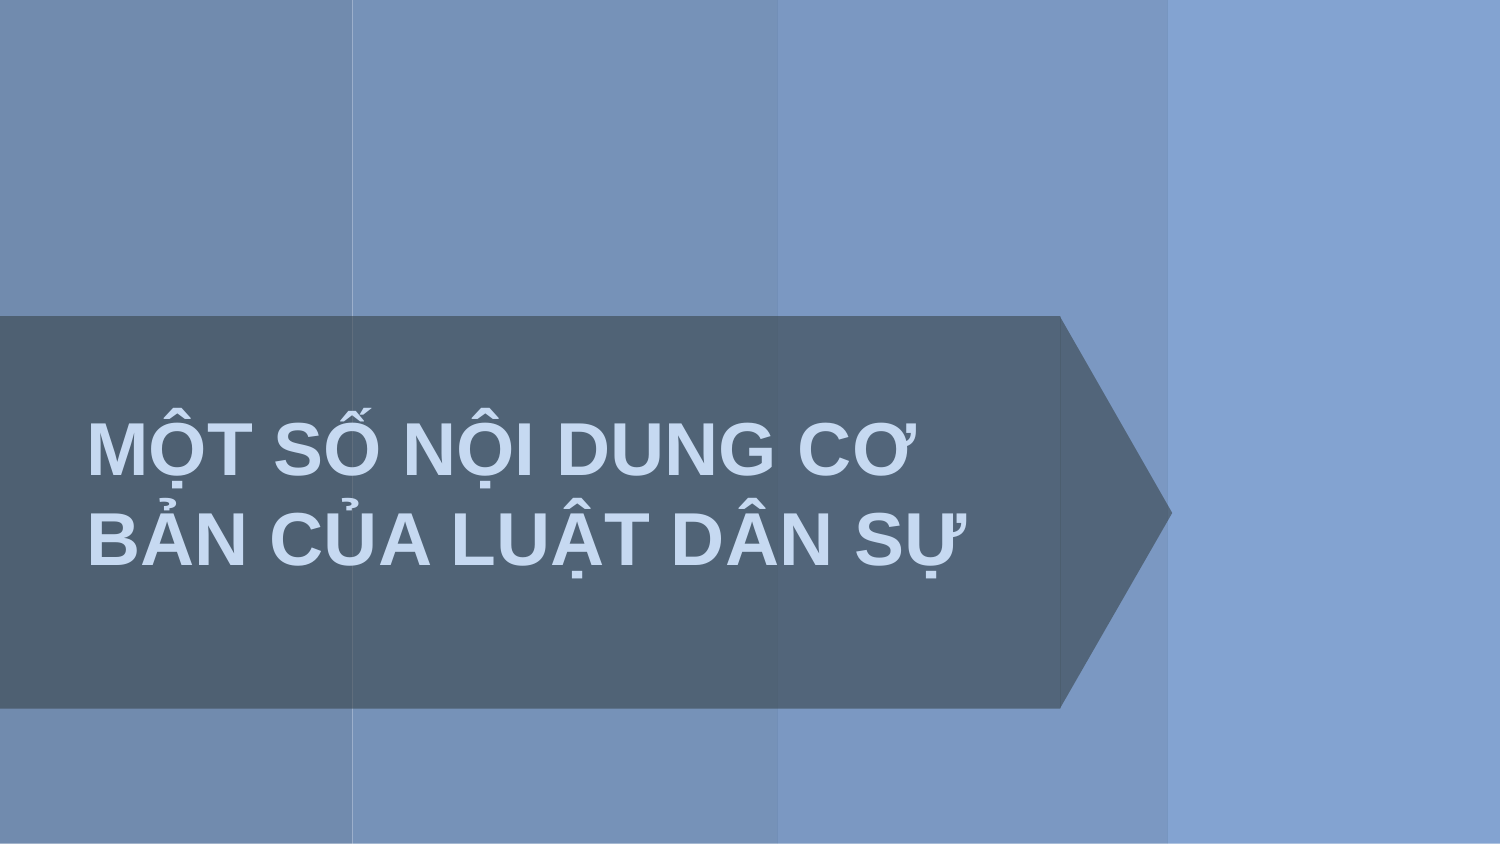

# MỘT SỐ NỘI DUNG CƠ BẢN CỦA LUẬT DÂN SỰ